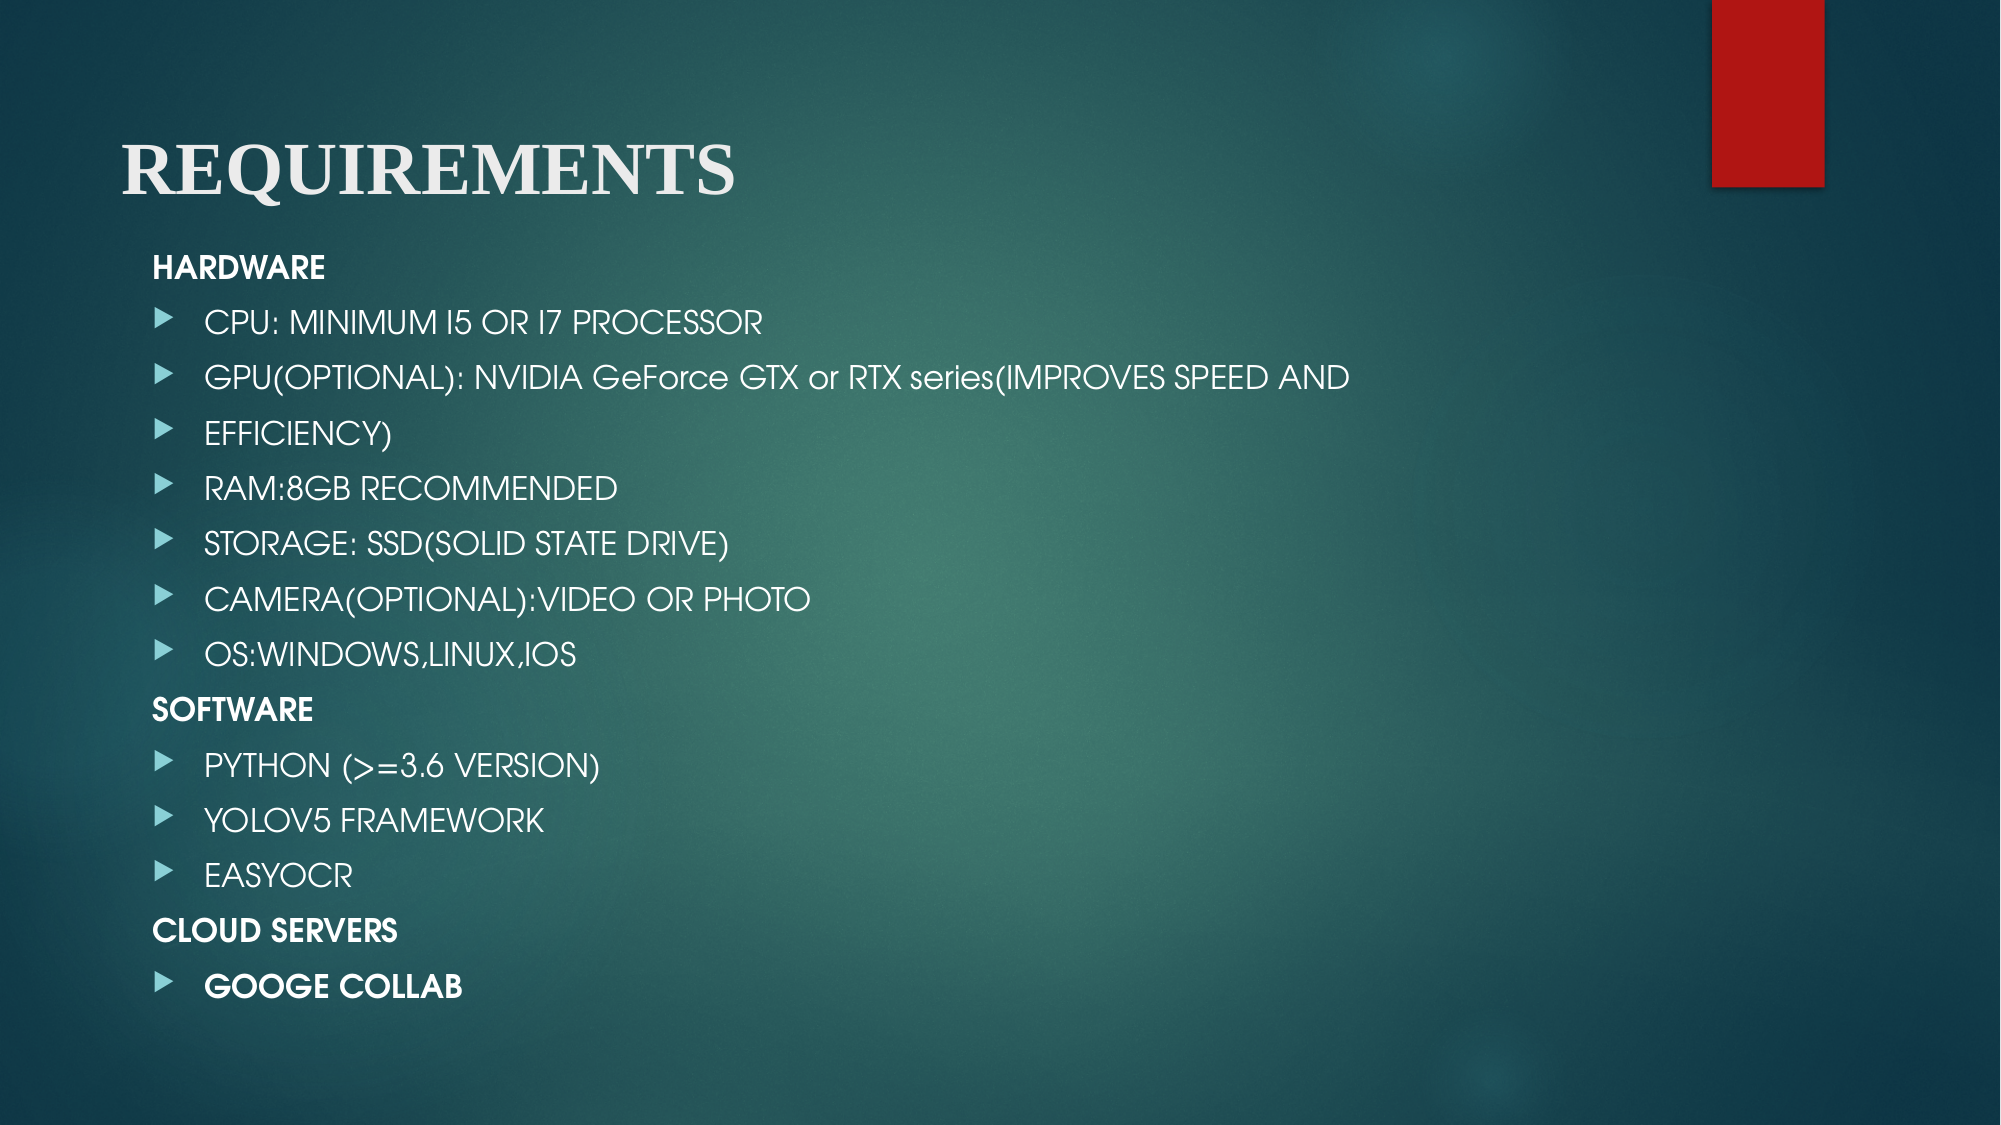

# REQUIREMENTS
HARDWARE
CPU: MINIMUM I5 OR I7 PROCESSOR
GPU(OPTIONAL): NVIDIA GeForce GTX or RTX series(IMPROVES SPEED AND
EFFICIENCY)
RAM:8GB RECOMMENDED
STORAGE: SSD(SOLID STATE DRIVE)
CAMERA(OPTIONAL):VIDEO OR PHOTO
OS:WINDOWS,LINUX,IOS
SOFTWARE
PYTHON (>=3.6 VERSION)
YOLOV5 FRAMEWORK
EASYOCR
CLOUD SERVERS
GOOGE COLLAB